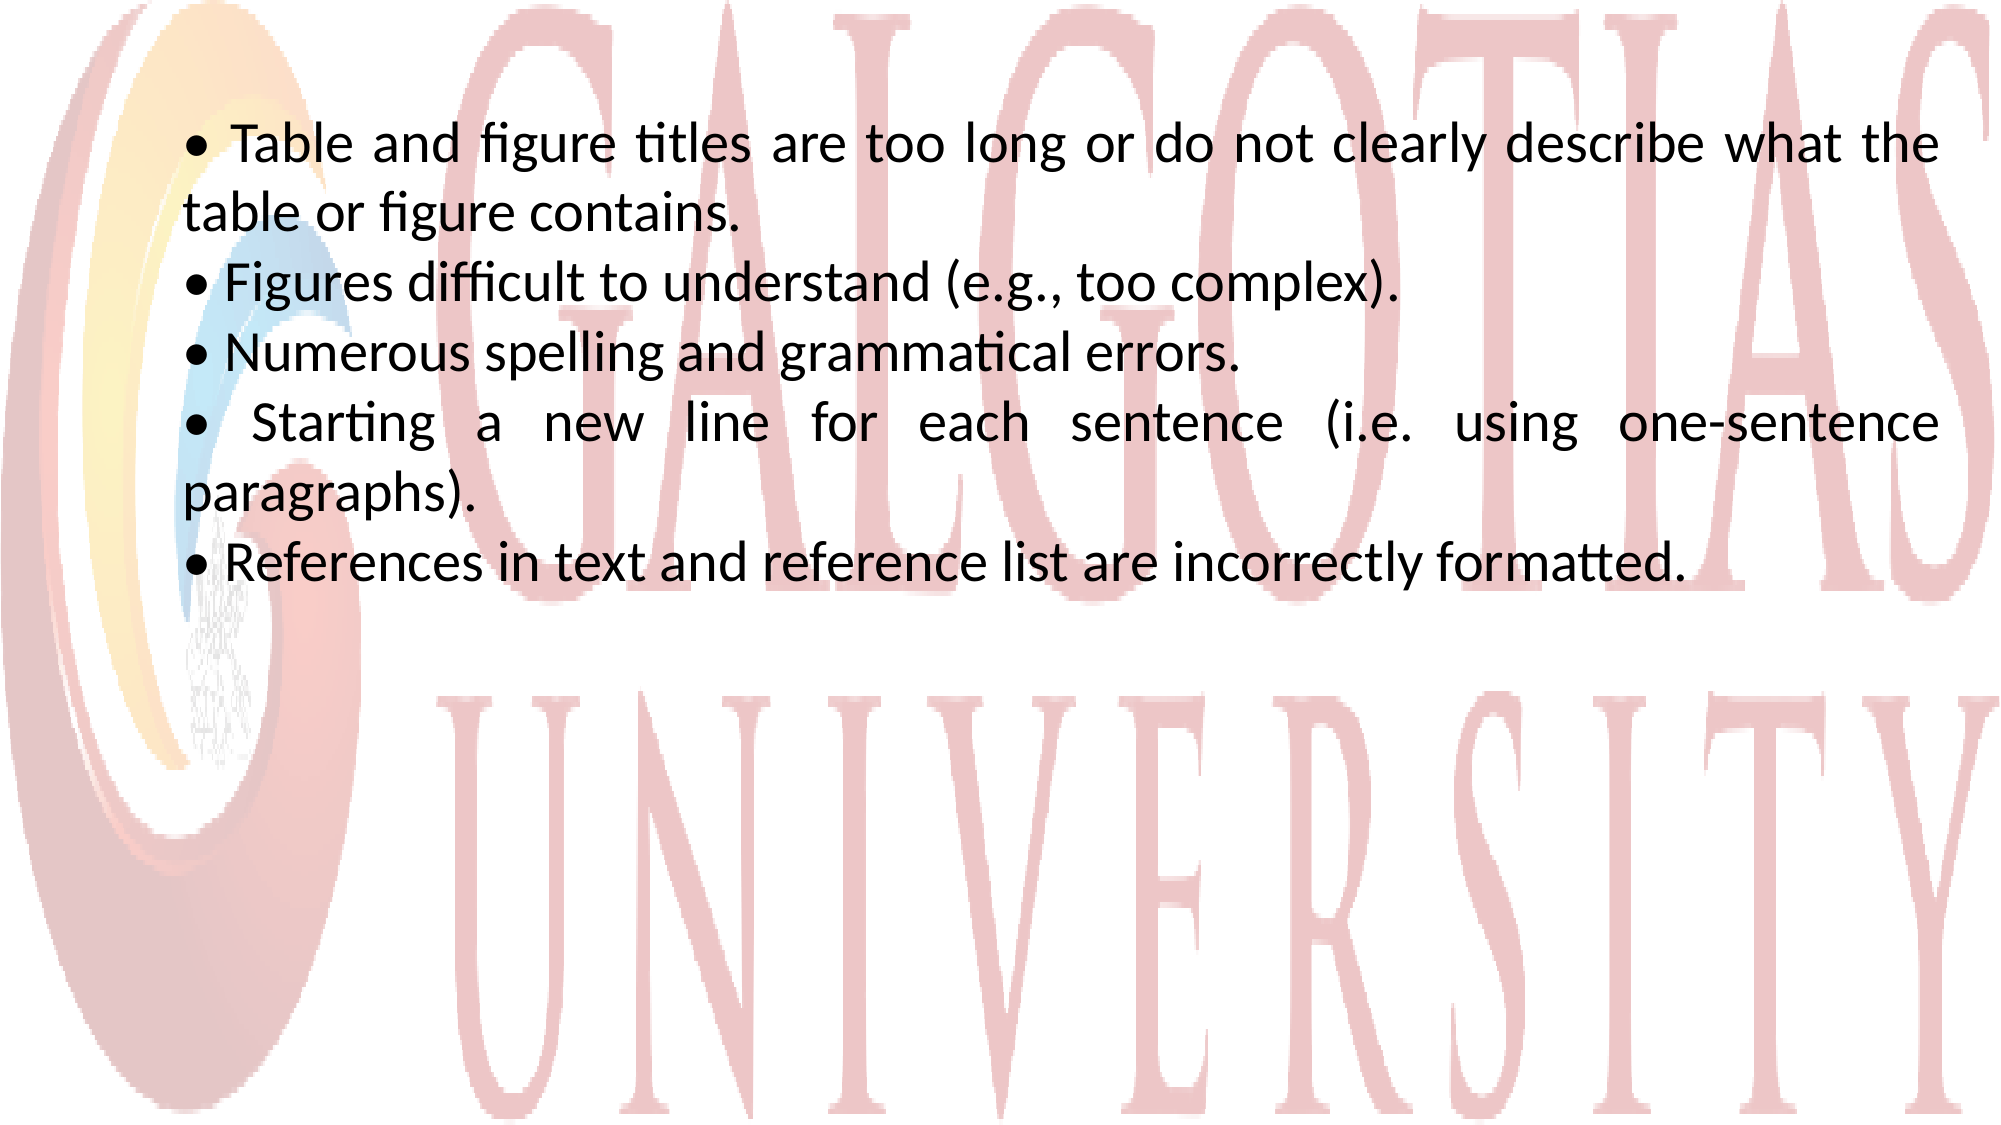

• Table and figure titles are too long or do not clearly describe what the table or figure contains.
• Figures difficult to understand (e.g., too complex).
• Numerous spelling and grammatical errors.
• Starting a new line for each sentence (i.e. using one-sentence paragraphs).
• References in text and reference list are incorrectly formatted.